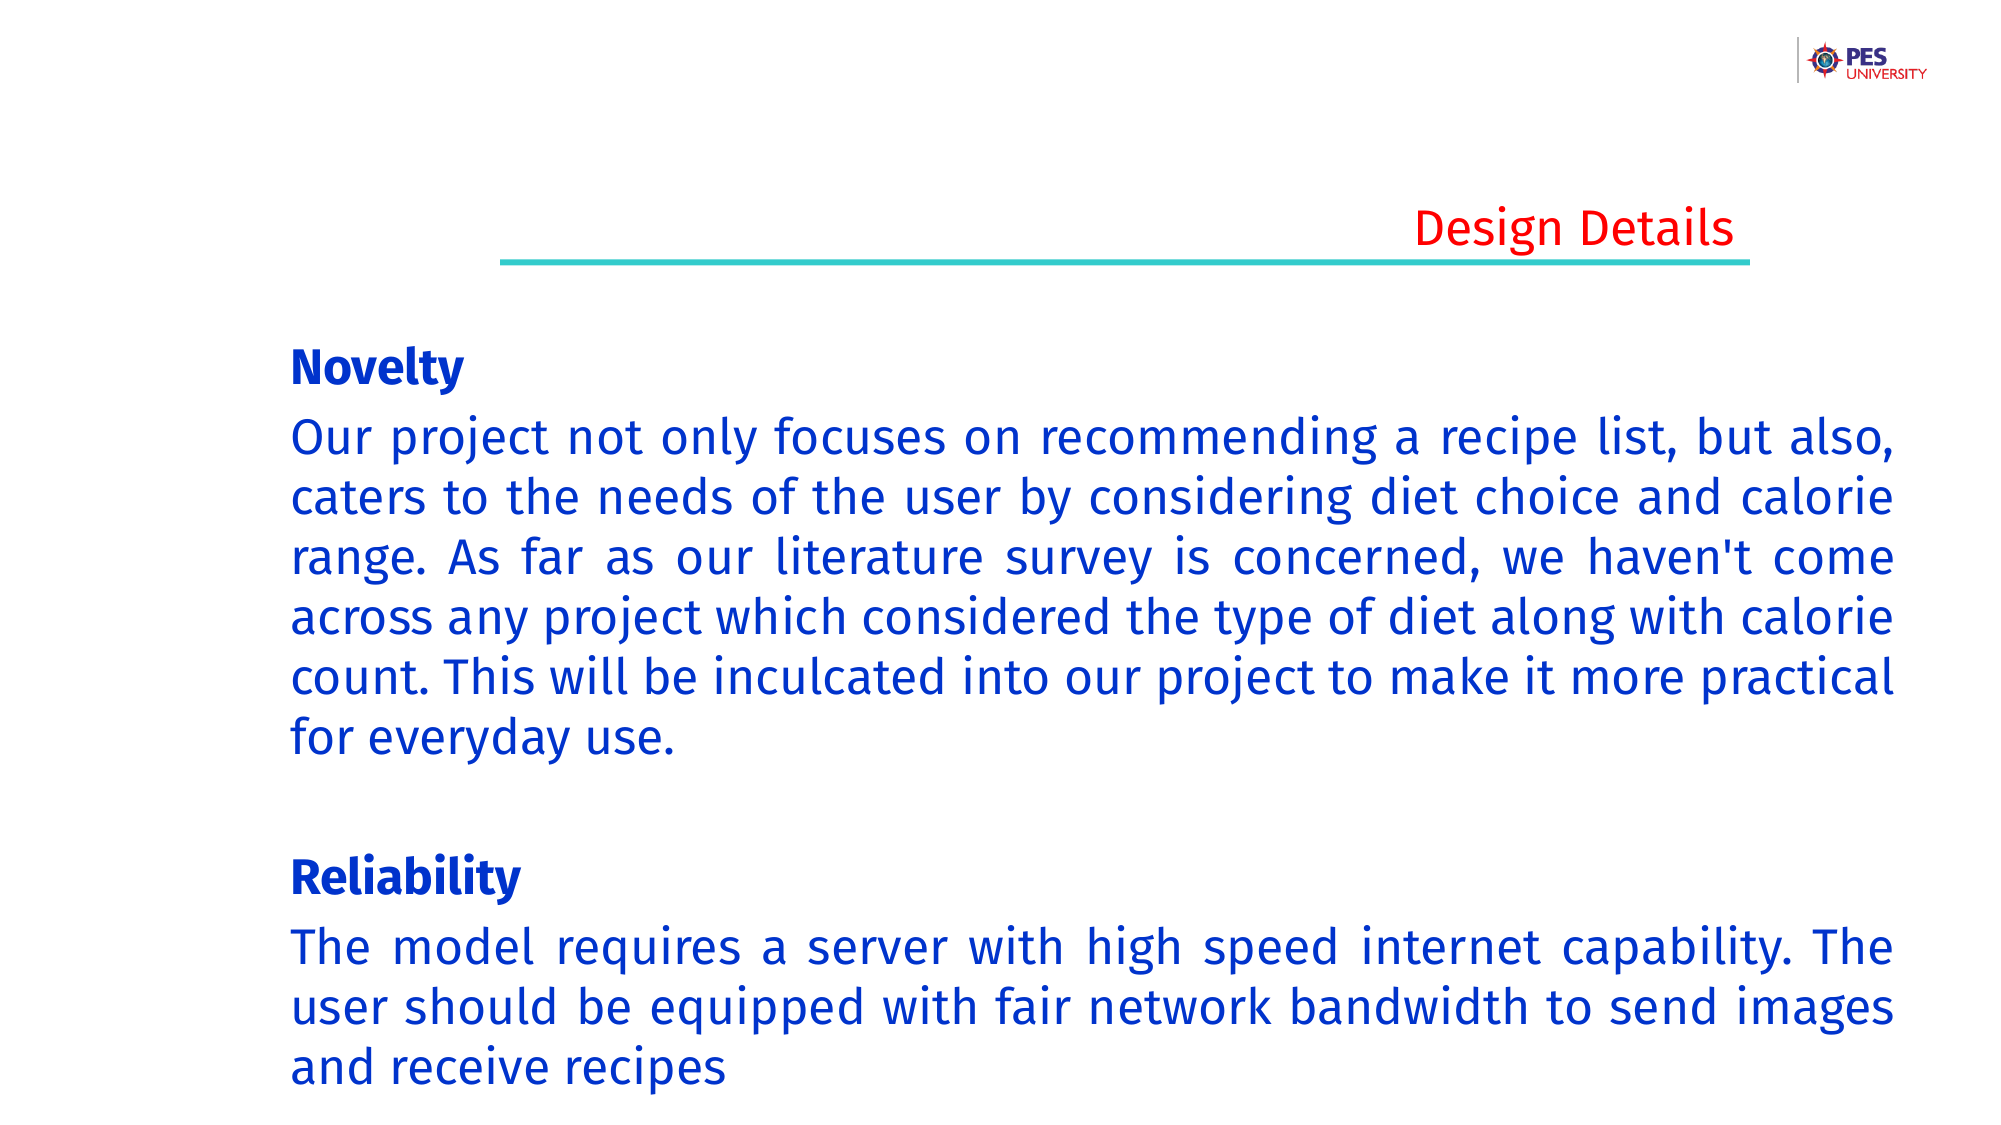

Design Details

Novelty
Our project not only focuses on recommending a recipe list, but also, caters to the needs of the user by considering diet choice and calorie range. As far as our literature survey is concerned, we haven't come across any project which considered the type of diet along with calorie count. This will be inculcated into our project to make it more practical for everyday use.

Reliability
The model requires a server with high speed internet capability. The user should be equipped with fair network bandwidth to send images and receive recipes